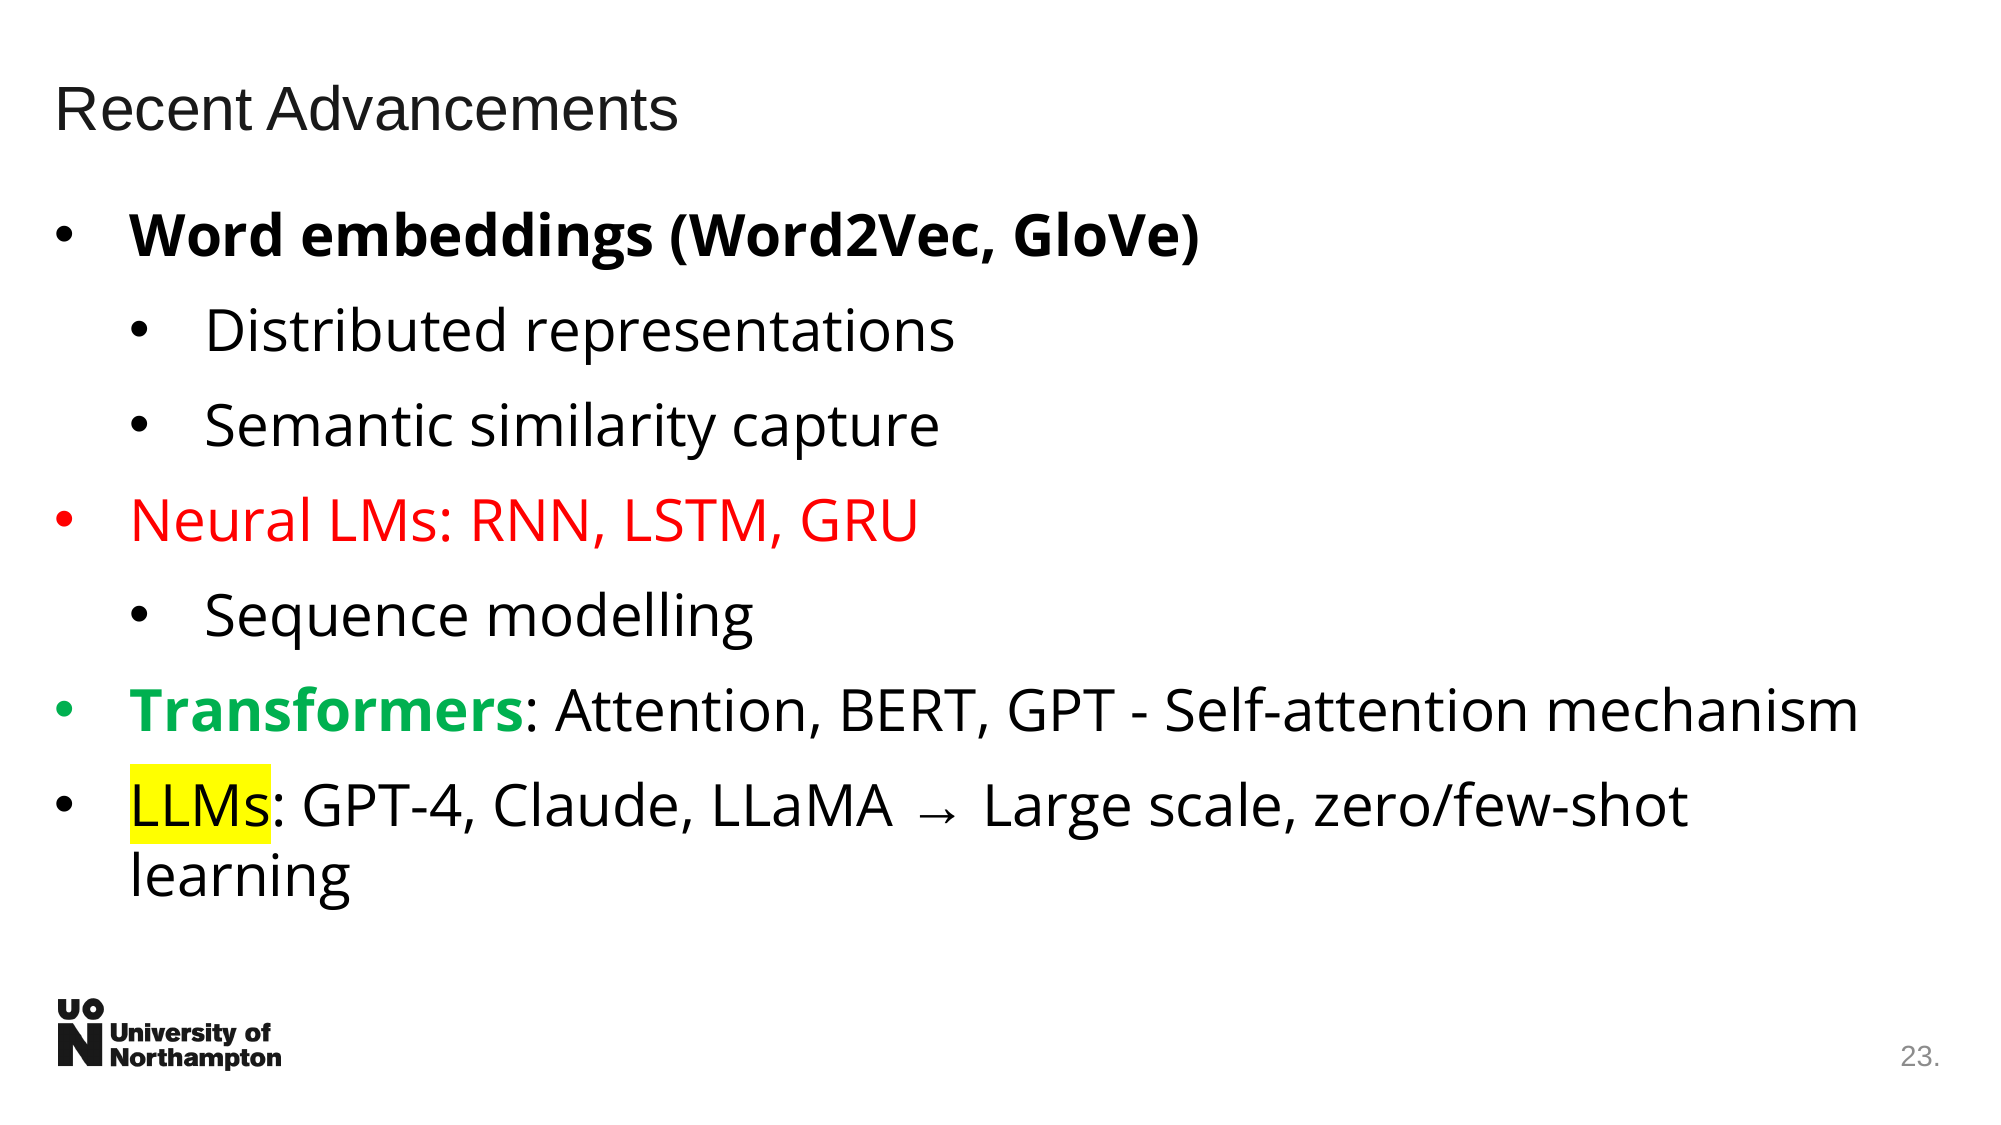

# Recent Advancements
Word embeddings (Word2Vec, GloVe)
Distributed representations
Semantic similarity capture
Neural LMs: RNN, LSTM, GRU
Sequence modelling
Transformers: Attention, BERT, GPT - Self-attention mechanism
LLMs: GPT-4, Claude, LLaMA → Large scale, zero/few-shot learning
23.